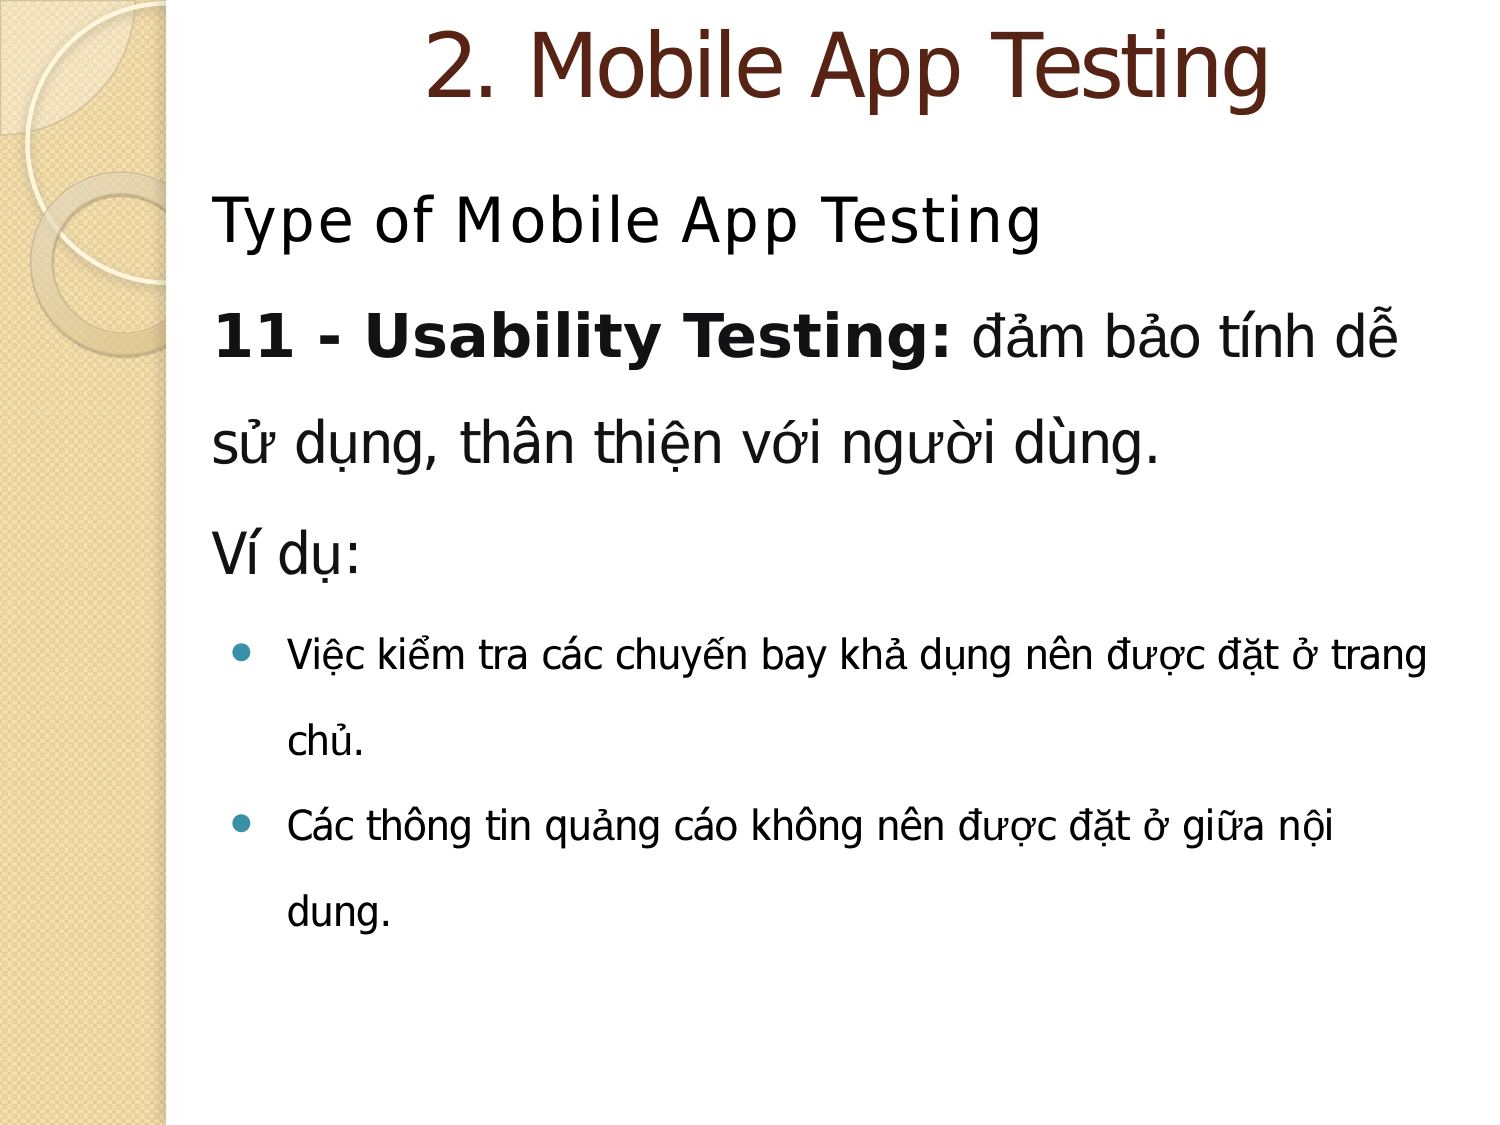

2. Mobile App Testing
Type of Mobile App Testing
11 - Usability Testing: đảm bảo tính dễ sử dụng, thân thiện với người dùng.
Ví dụ:
Việc kiểm tra các chuyến bay khả dụng nên được đặt ở trang chủ.
Các thông tin quảng cáo không nên được đặt ở giữa nội dung.